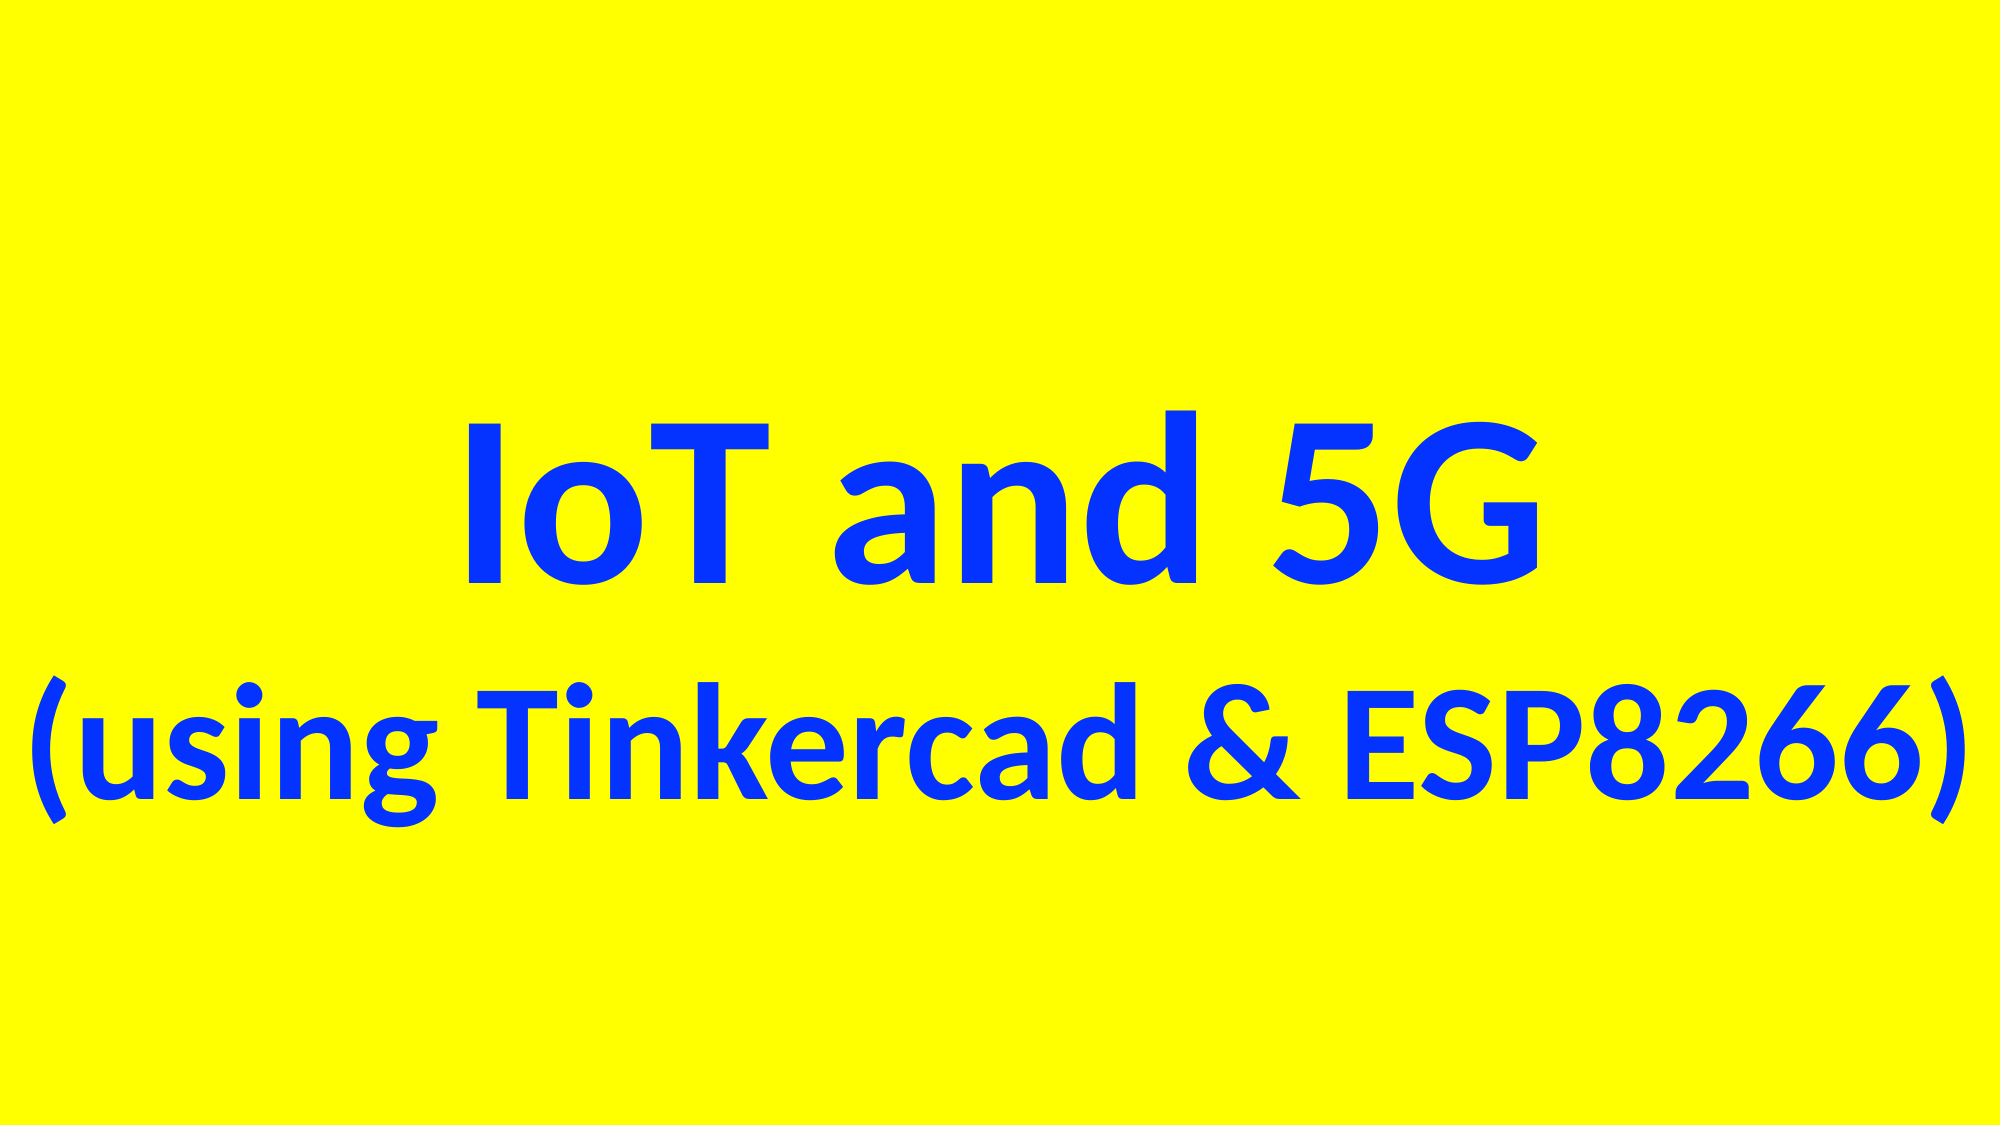

IoT and 5G
(using Tinkercad & ESP8266)